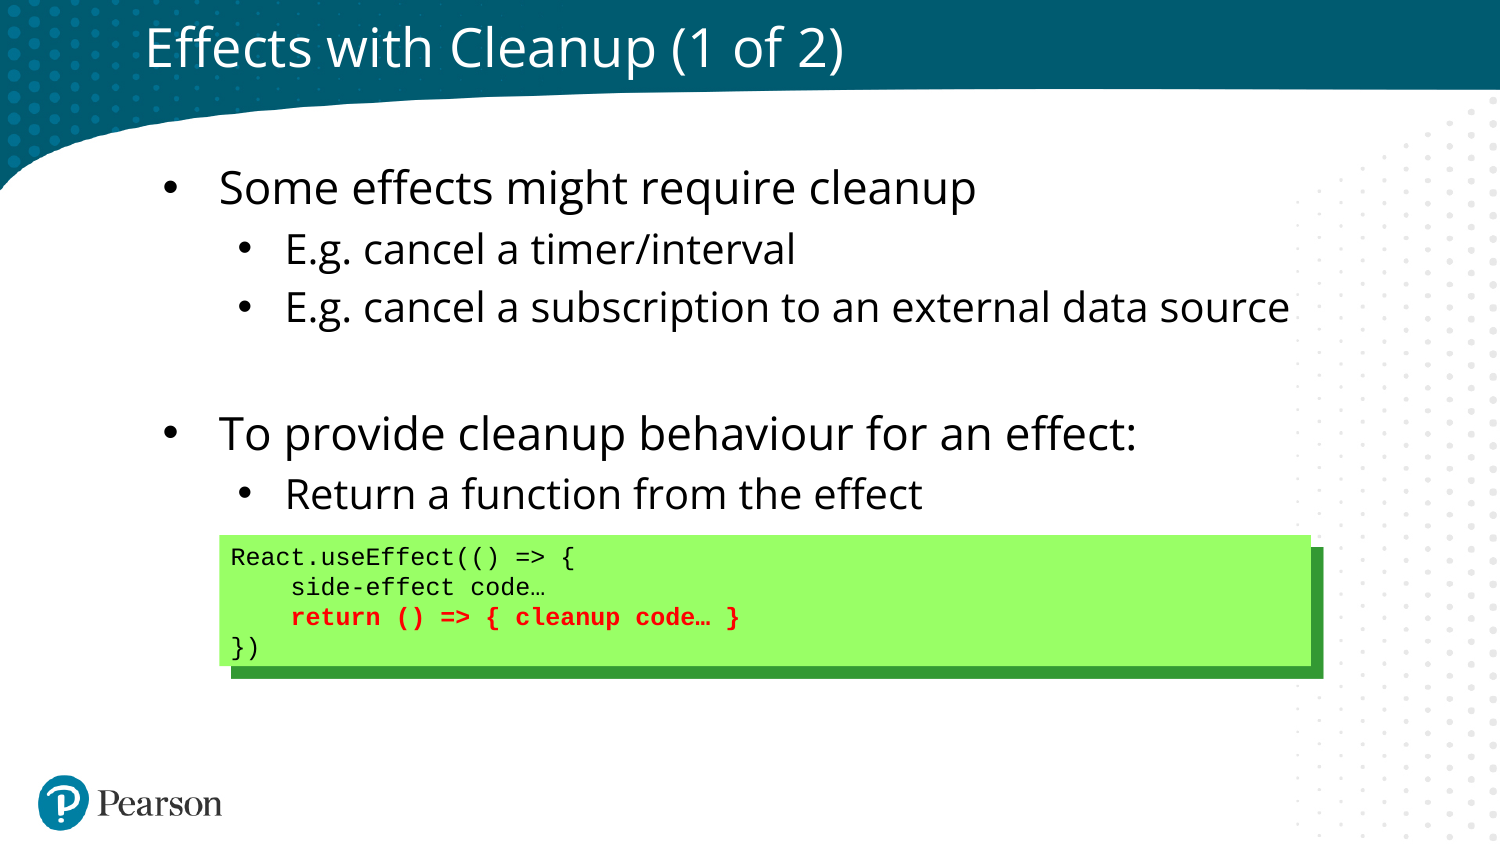

# Effects with Cleanup (1 of 2)
Some effects might require cleanup
E.g. cancel a timer/interval
E.g. cancel a subscription to an external data source

To provide cleanup behaviour for an effect:
Return a function from the effect

React.useEffect(() => {
    side-effect code…
    return () => { cleanup code… }
})